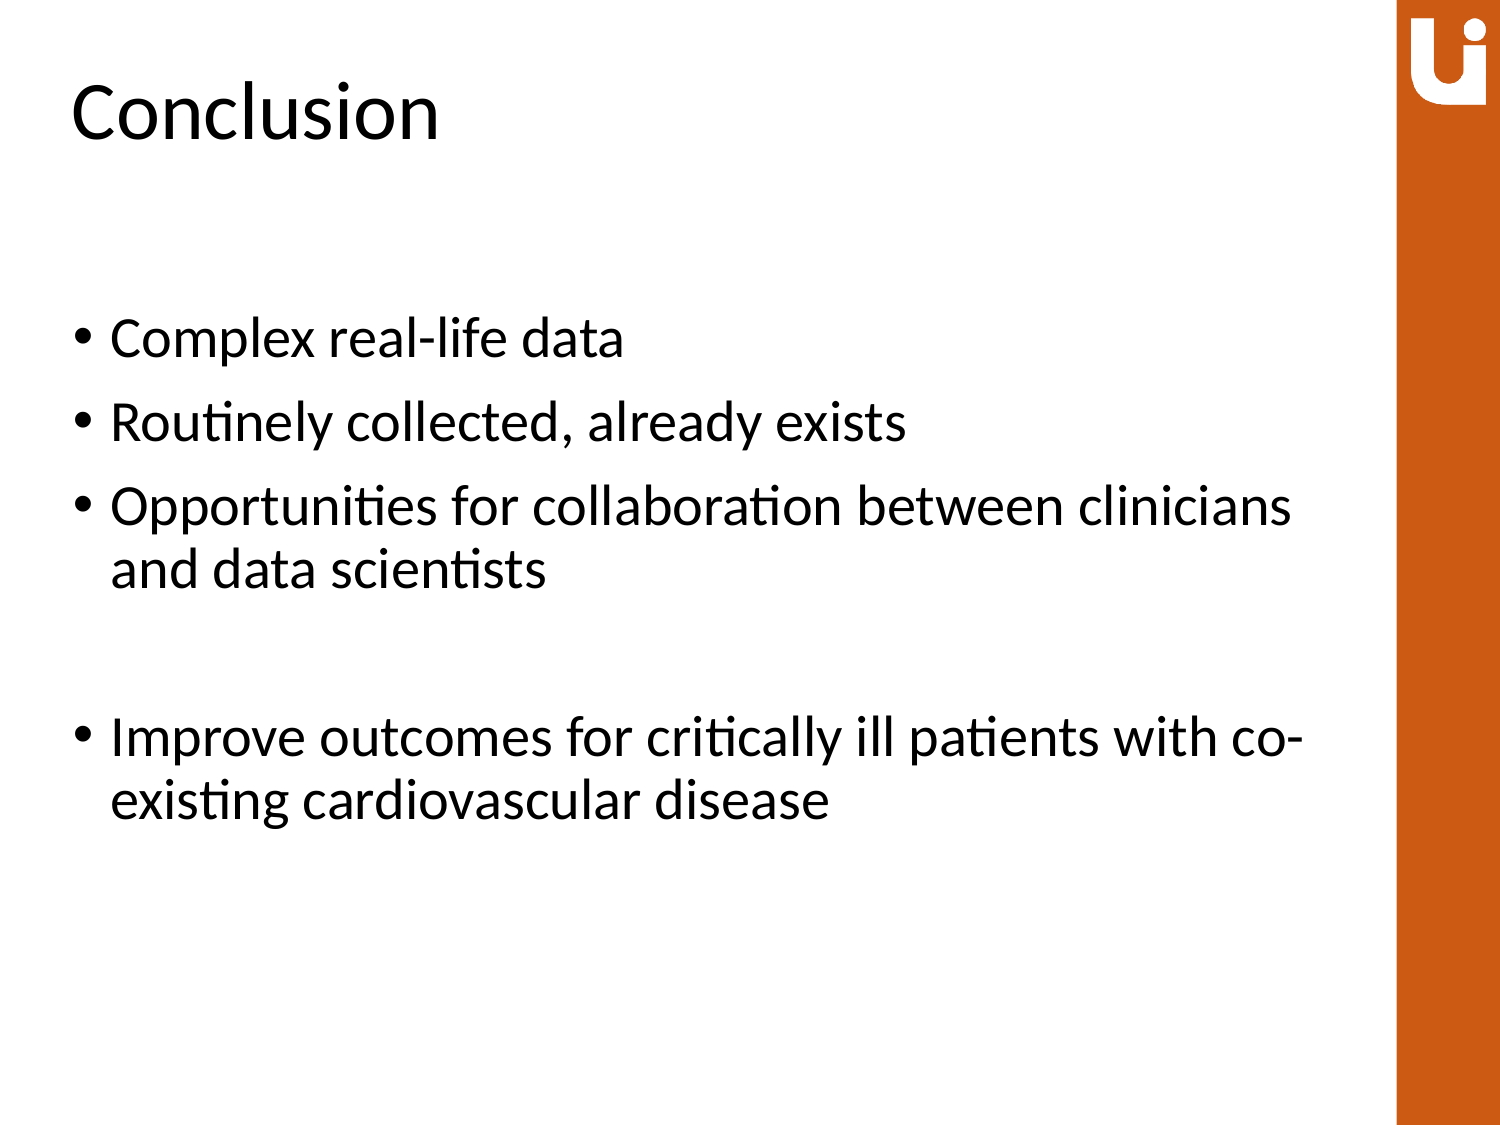

# Conclusion
Complex real-life data
Routinely collected, already exists
Opportunities for collaboration between clinicians and data scientists

Improve outcomes for critically ill patients with co-existing cardiovascular disease